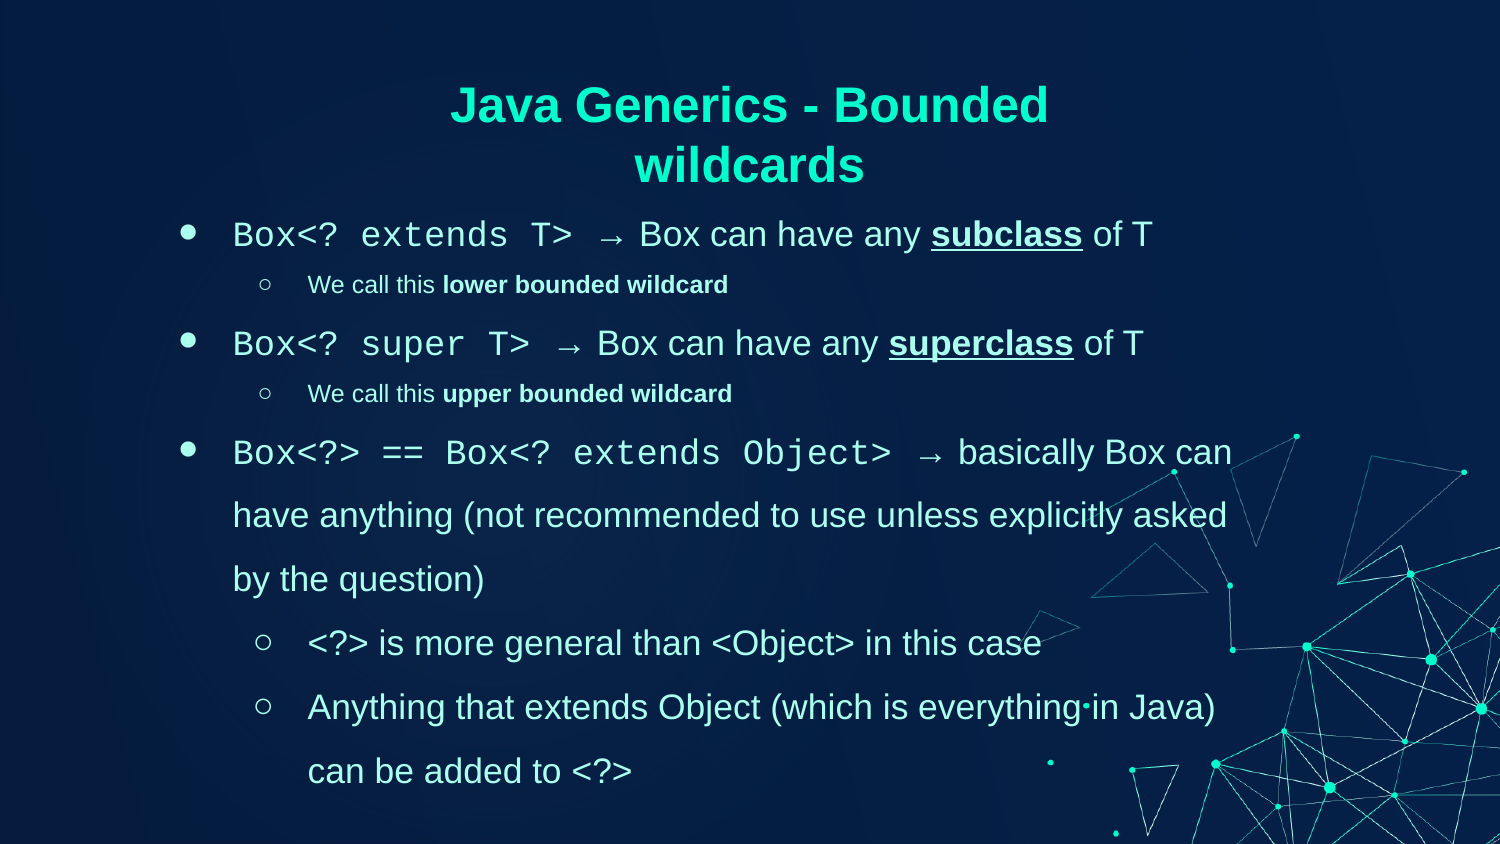

# Java Generics - Bounded wildcards

Box<? extends T> → Box can have any subclass of T
We call this lower bounded wildcard
Box<? super T> → Box can have any superclass of T
We call this upper bounded wildcard
Box<?> == Box<? extends Object> → basically Box can have anything (not recommended to use unless explicitly asked by the question)
<?> is more general than <Object> in this case
Anything that extends Object (which is everything in Java) can be added to <?>